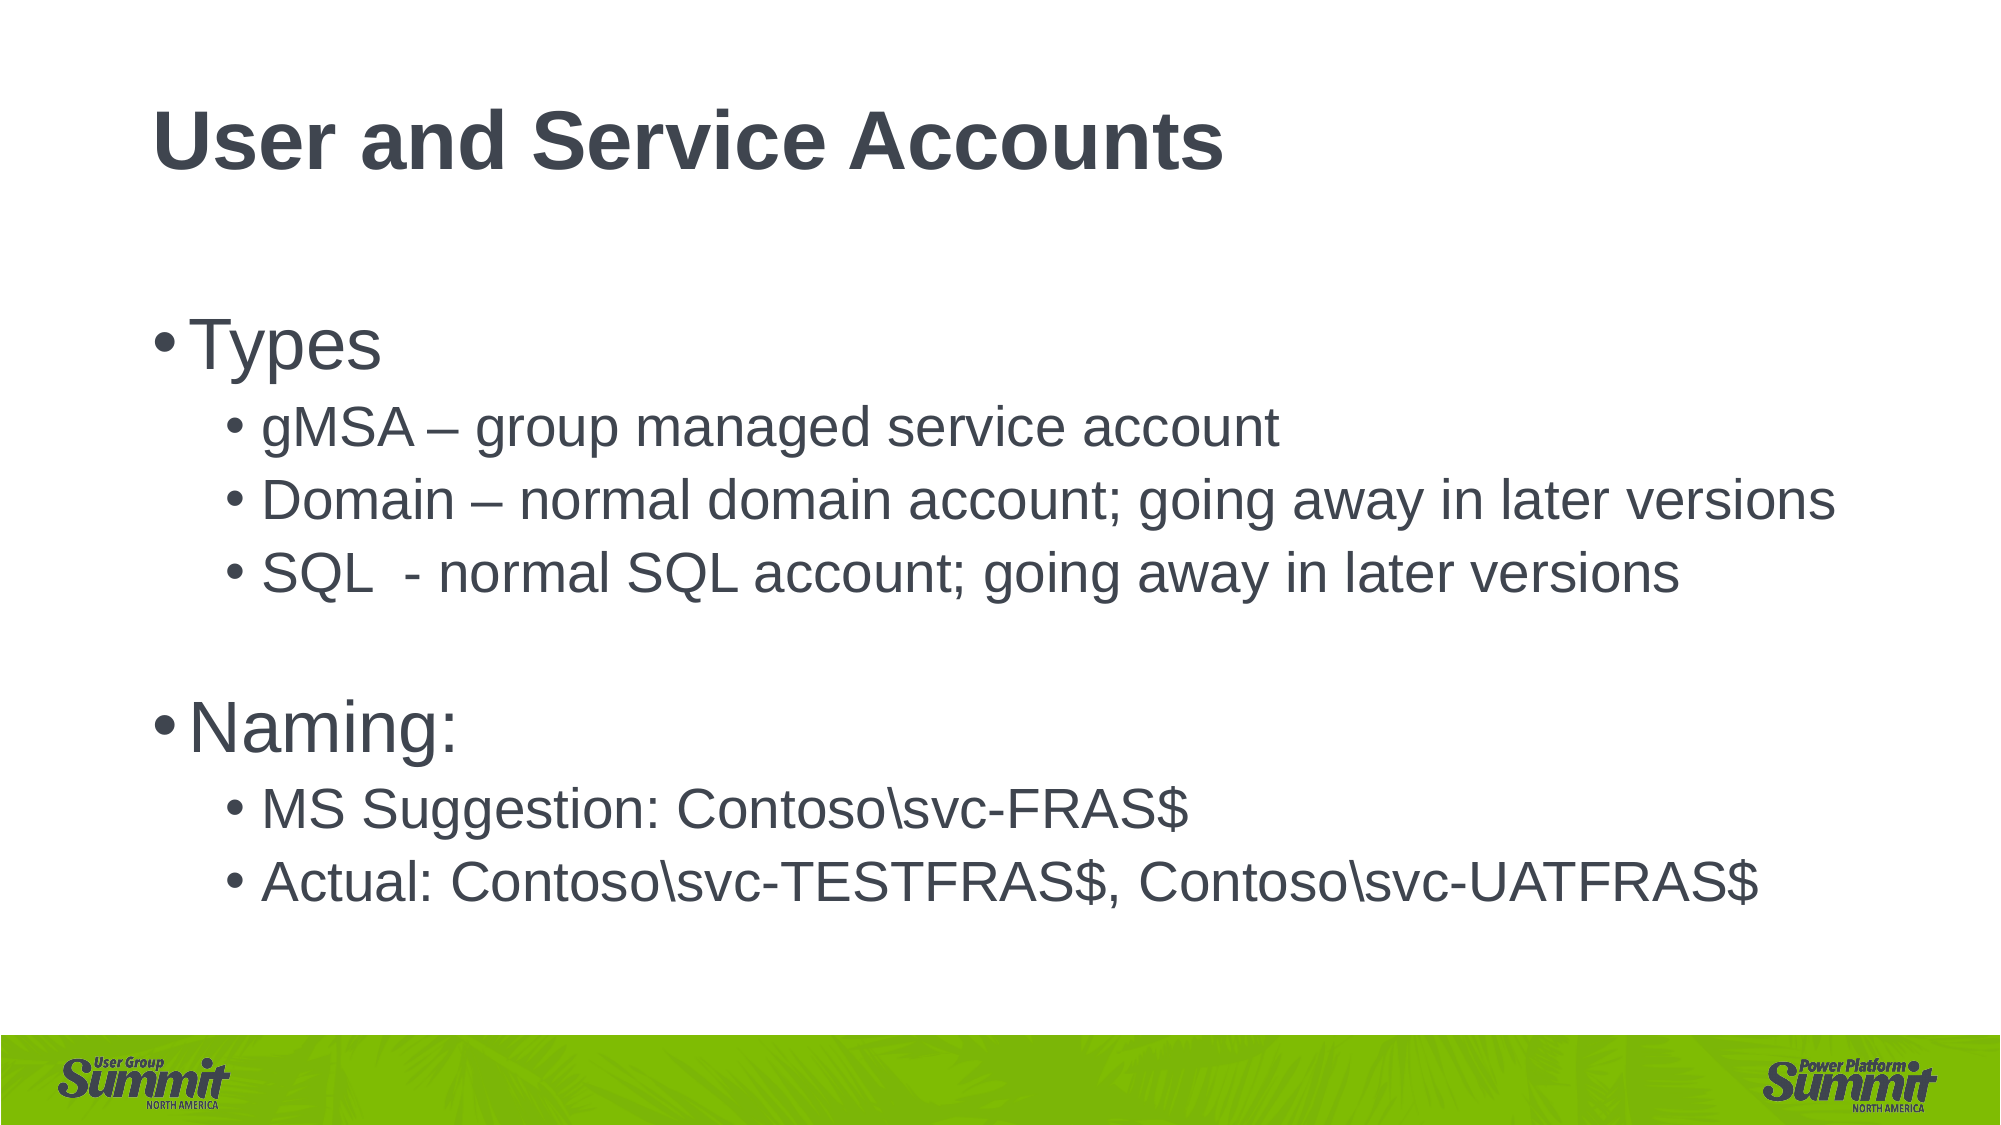

# User and Service Accounts
Types
gMSA – group managed service account
Domain – normal domain account; going away in later versions
SQL  - normal SQL account; going away in later versions
Naming:
MS Suggestion: Contoso\svc-FRAS$
Actual: Contoso\svc-TESTFRAS$, Contoso\svc-UATFRAS$